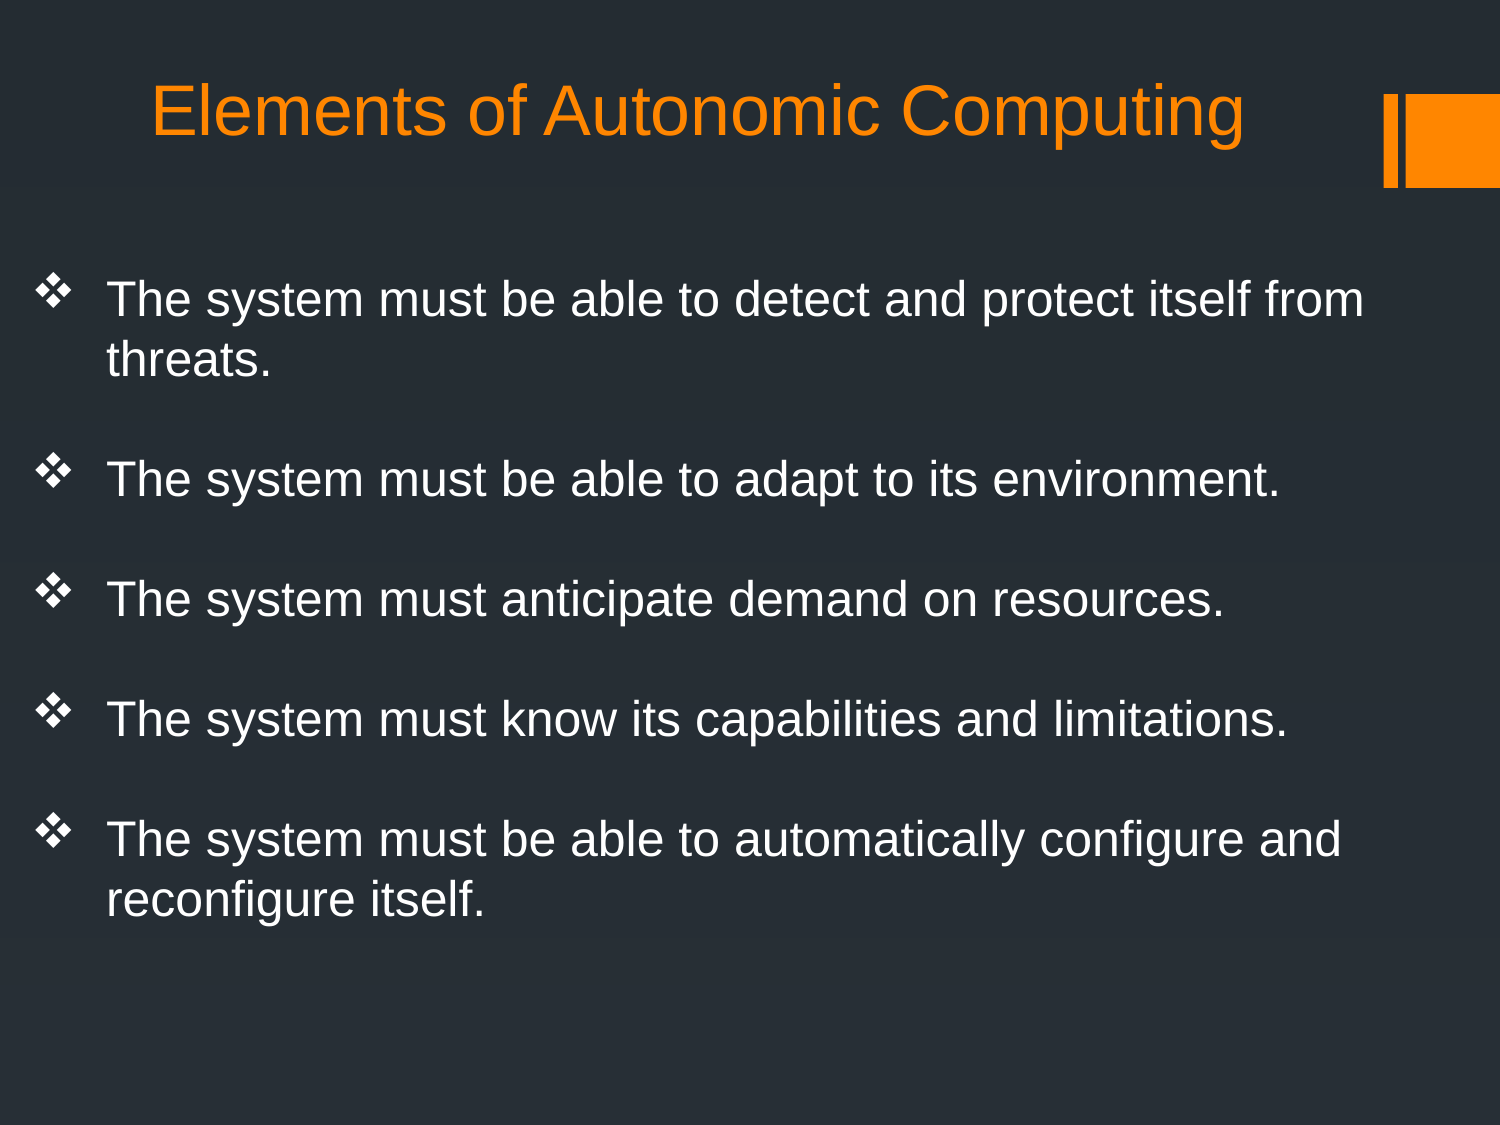

# Elements of Autonomic Computing
The system must be able to detect and protect itself from threats.

The system must be able to adapt to its environment.

The system must anticipate demand on resources.

The system must know its capabilities and limitations.

The system must be able to automatically configure and reconfigure itself.